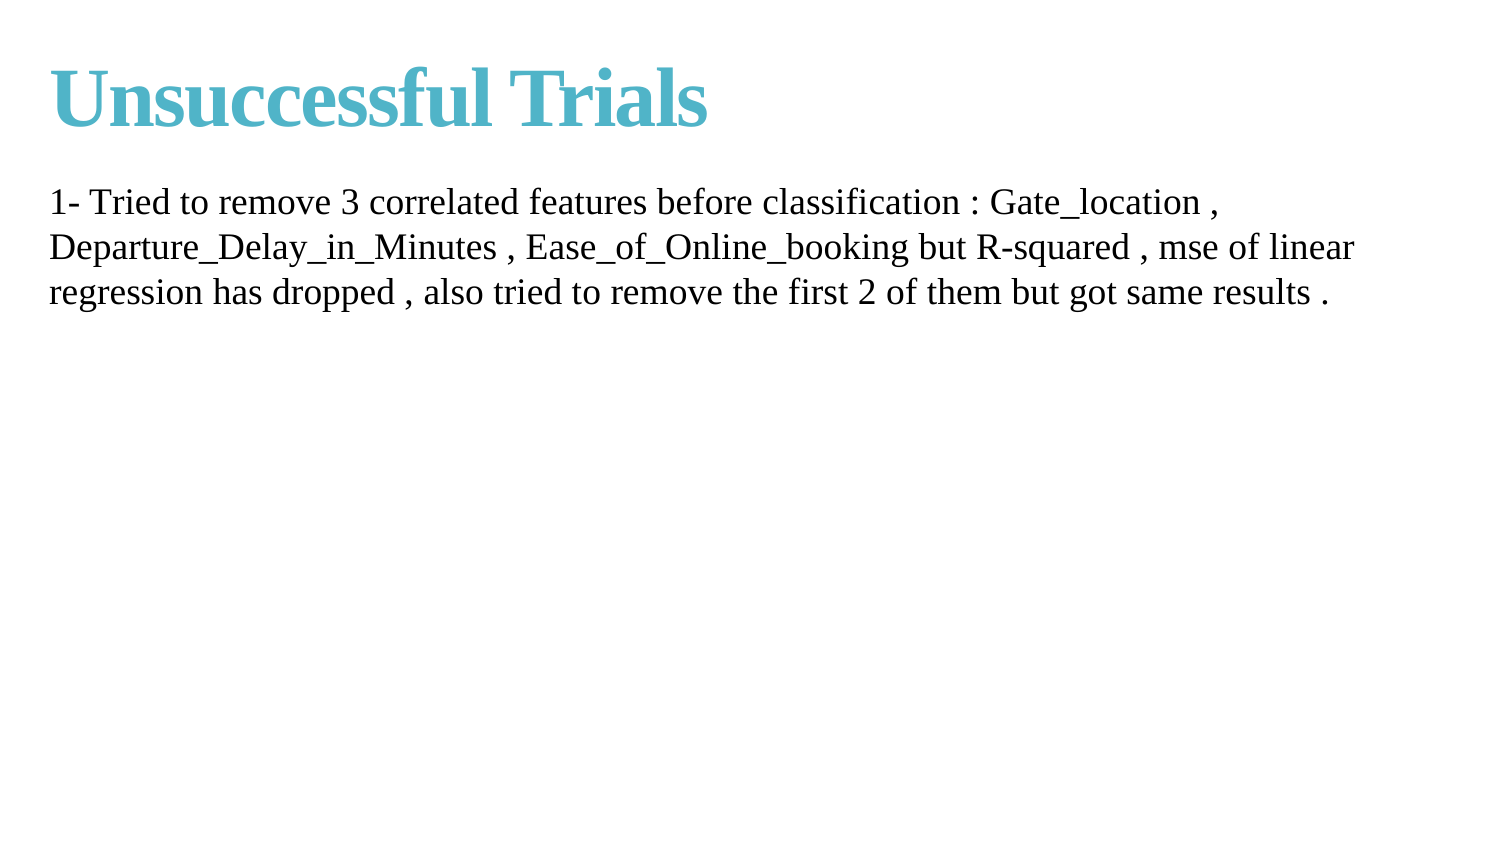

# Unsuccessful Trials
1- Tried to remove 3 correlated features before classification : Gate_location , Departure_Delay_in_Minutes , Ease_of_Online_booking but R-squared , mse of linear regression has dropped , also tried to remove the first 2 of them but got same results .